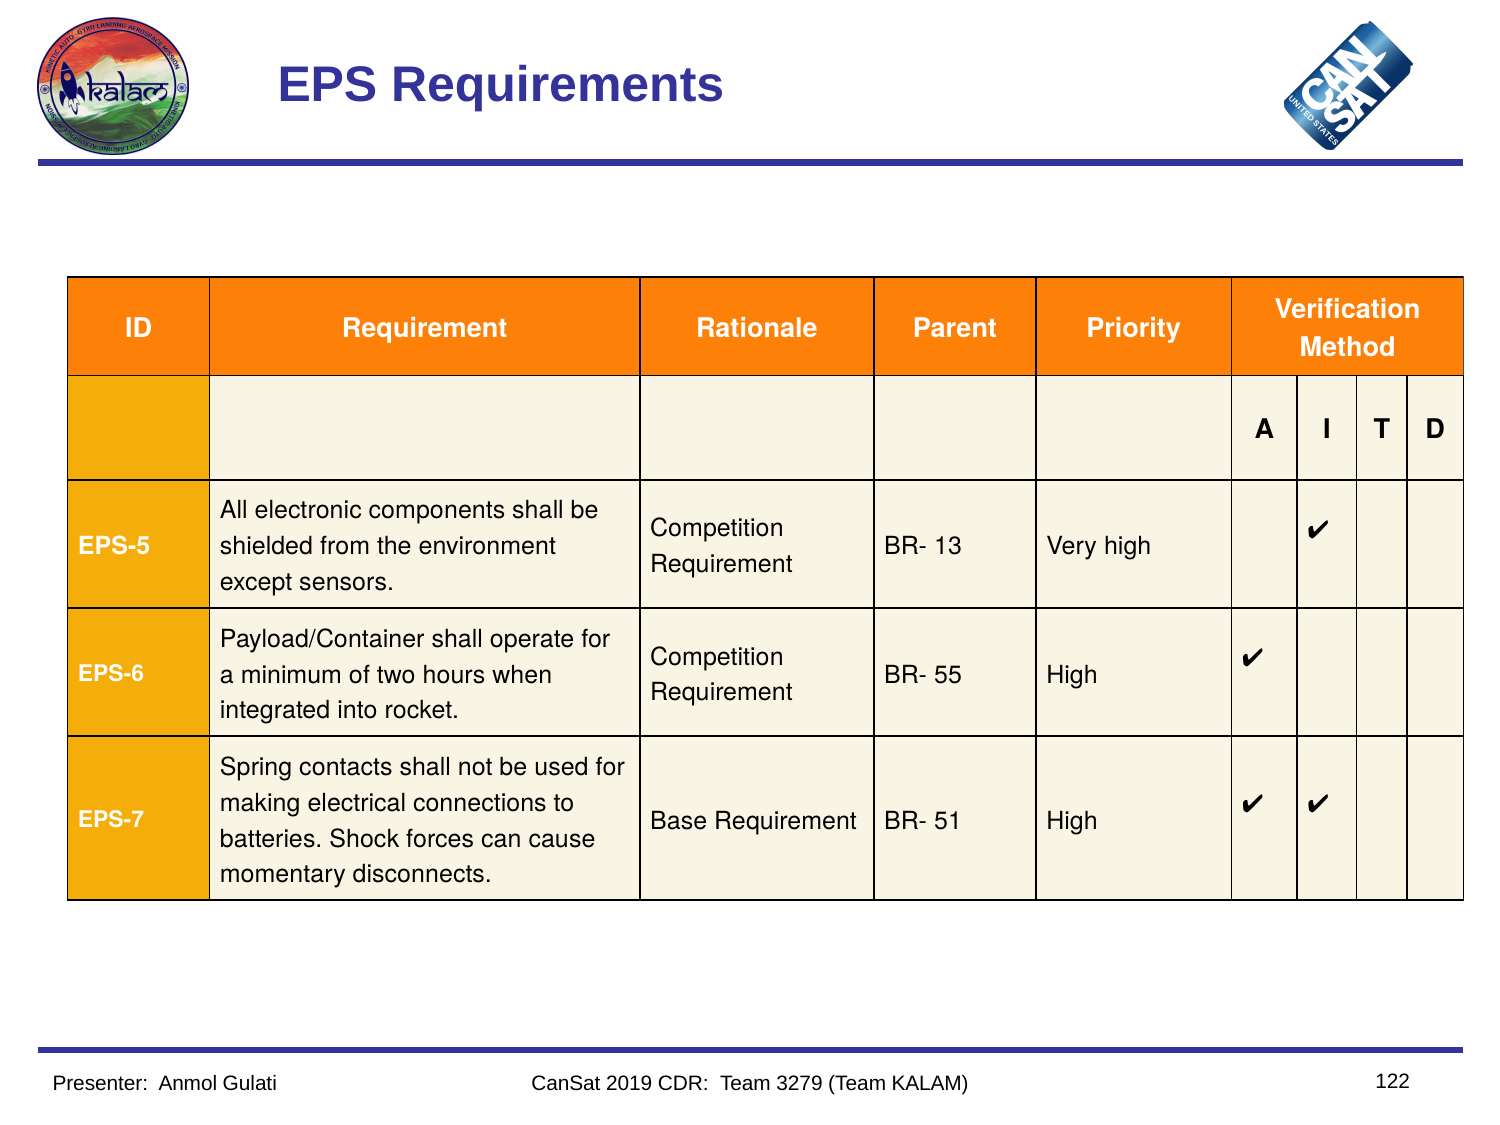

# EPS Requirements
| ID | Requirement | Rationale | Parent | Priority | Verification Method |  |  |  |
| --- | --- | --- | --- | --- | --- | --- | --- | --- |
|  |  |  |  |  | A | I | T | D |
| EPS-5 | All electronic components shall be shielded from the environment except sensors. | Competition Requirement | BR- 13 | Very high |  | ✔️ |  |  |
| EPS-6 | Payload/Container shall operate for a minimum of two hours when integrated into rocket. | Competition Requirement | BR- 55 | High | ✔️ |  |  |  |
| EPS-7 | Spring contacts shall not be used for making electrical connections to batteries. Shock forces can cause momentary disconnects. | Base Requirement | BR- 51 | High | ✔️ | ✔️ |  |  |
122
Presenter:  Anmol Gulati
CanSat 2019 CDR:  Team 3279 (Team KALAM)